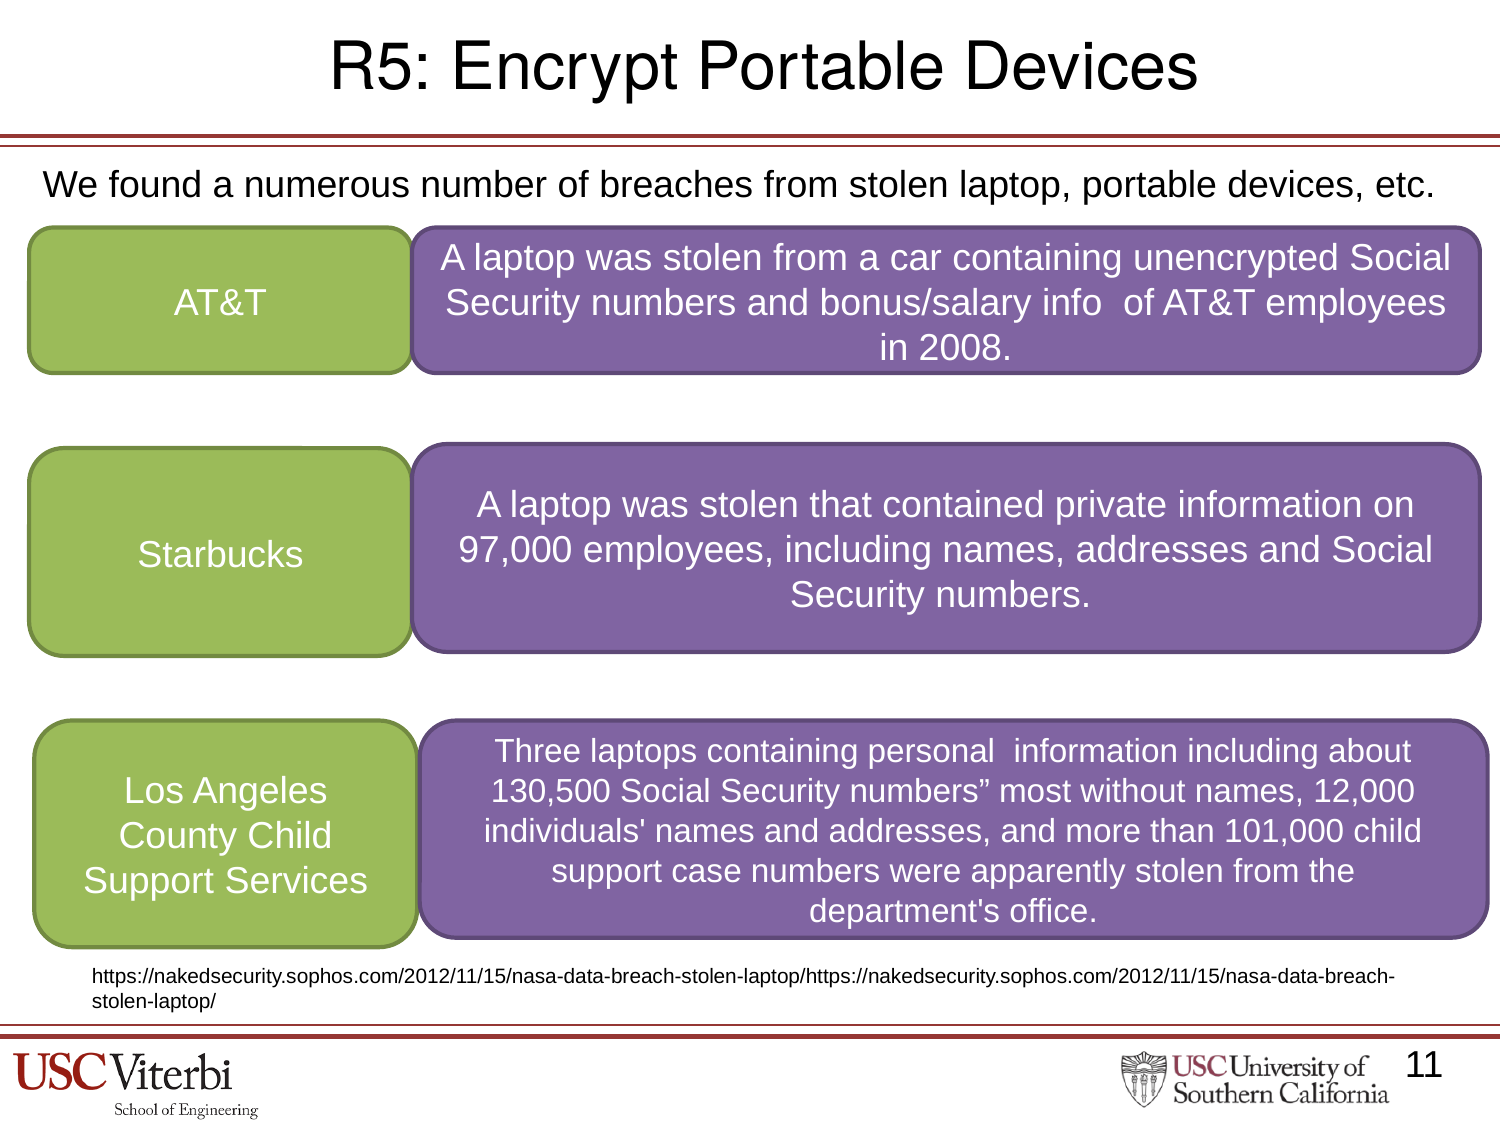

# R5: Encrypt Portable Devices
We found a numerous number of breaches from stolen laptop, portable devices, etc.
AT&T
A laptop was stolen from a car containing unencrypted Social Security numbers and bonus/salary info  of AT&T employees in 2008.
A laptop was stolen that contained private information on 97,000 employees, including names, addresses and Social Security numbers.
Starbucks
Los Angeles County Child Support Services
Three laptops containing personal  information including about 130,500 Social Security numbers” most without names, 12,000 individuals' names and addresses, and more than 101,000 child support case numbers were apparently stolen from the
department's office.
https://nakedsecurity.sophos.com/2012/11/15/nasa-data-breach-stolen-laptop/https://nakedsecurity.sophos.com/2012/11/15/nasa-data-breach-stolen-laptop/
11